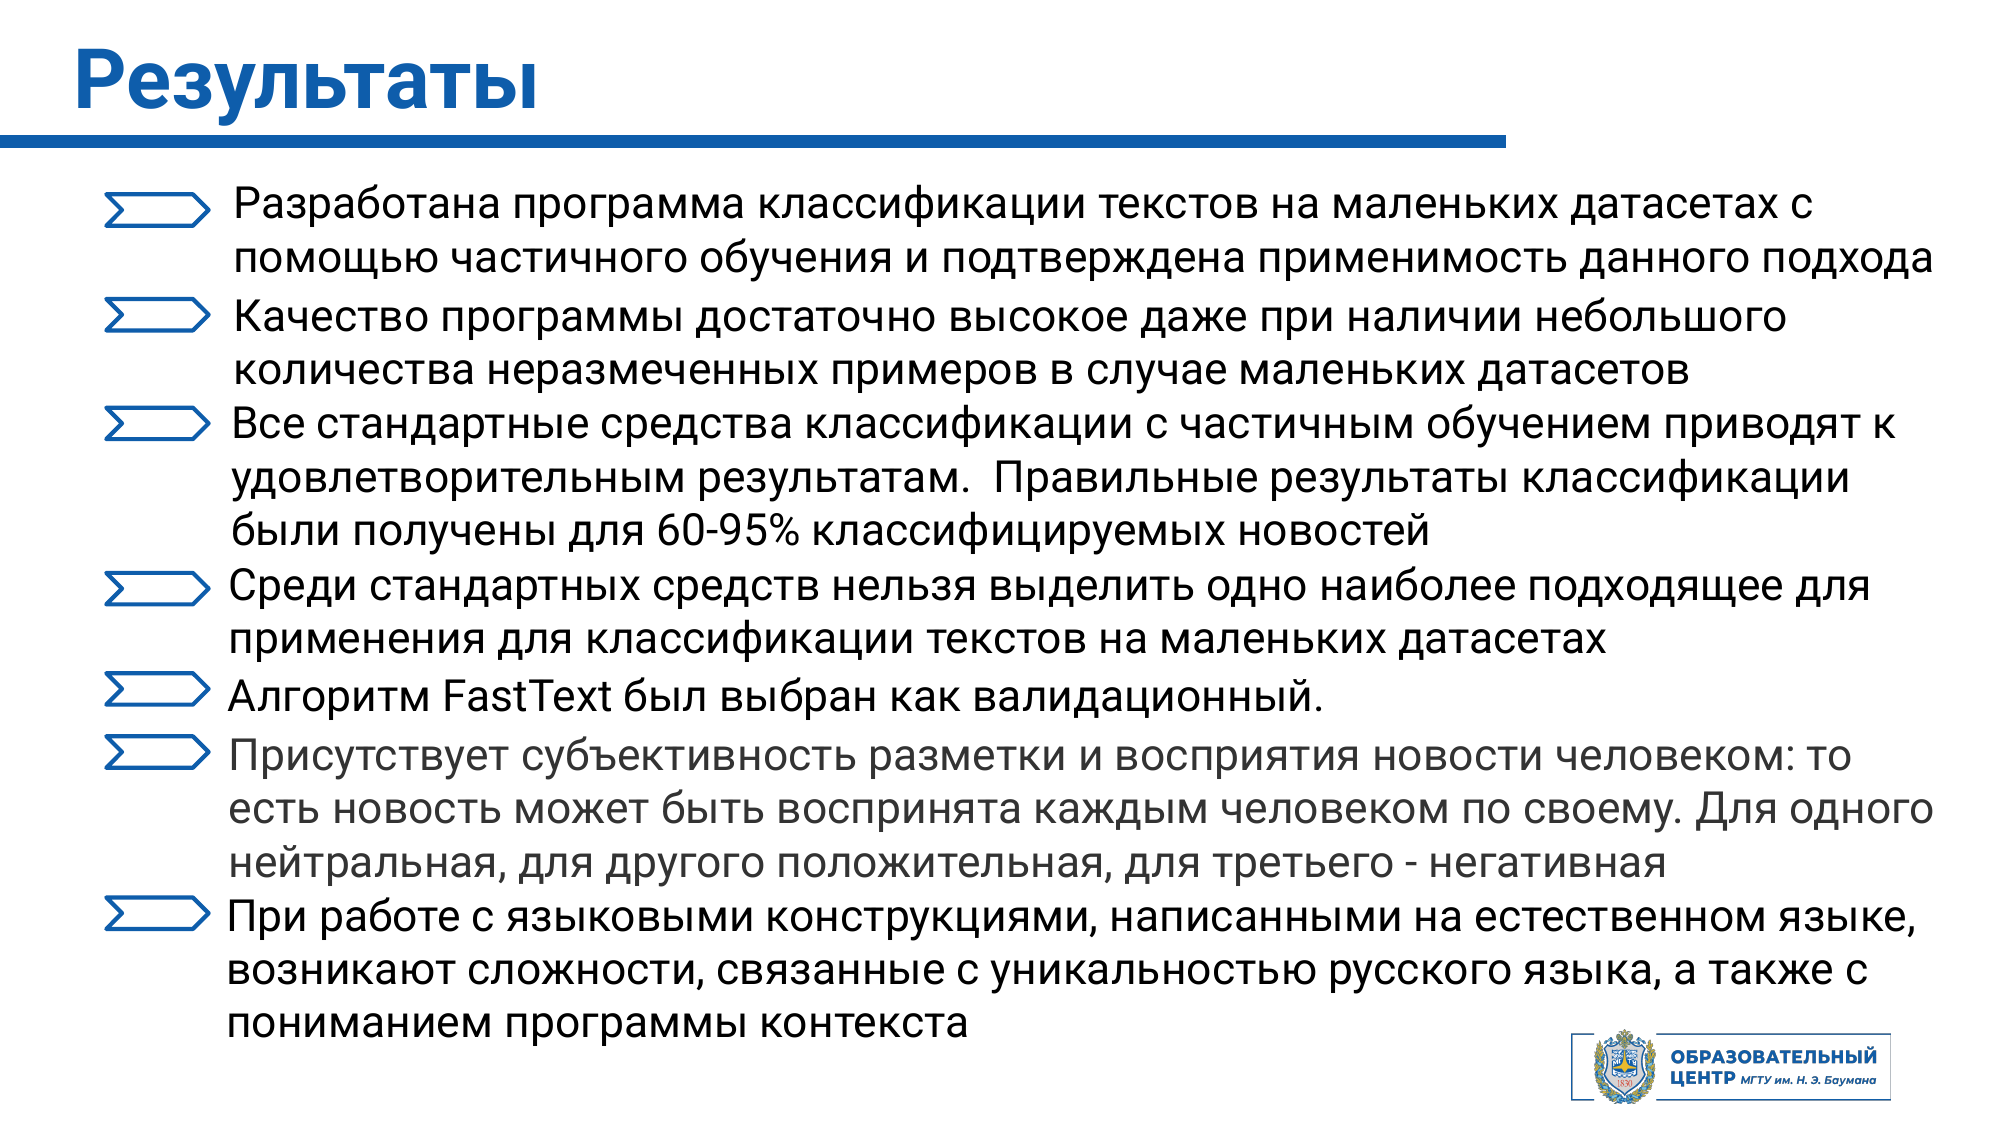

Результаты
Разработана программа классификации текстов на маленьких датасетах с помощью частичного обучения и подтверждена применимость данного подхода

Качество программы достаточно высокое даже при наличии небольшого количества неразмеченных примеров в случае маленьких датасетов

Все стандартные средства классификации с частичным обучением приводят к удовлетворительным результатам.  Правильные результаты классификации были получены для 60-95% классифицируемых новостей

Среди стандартных средств нельзя выделить одно наиболее подходящее для применения для классификации текстов на маленьких датасетах

Алгоритм FastText был выбран как валидационный.

Присутствует субъективность разметки и восприятия новости человеком: то есть новость может быть воспринята каждым человеком по своему. Для одного нейтральная, для другого положительная, для третьего - негативная

При работе с языковыми конструкциями, написанными на естественном языке, возникают сложности, связанные с уникальностью русского языка, а также с пониманием программы контекста